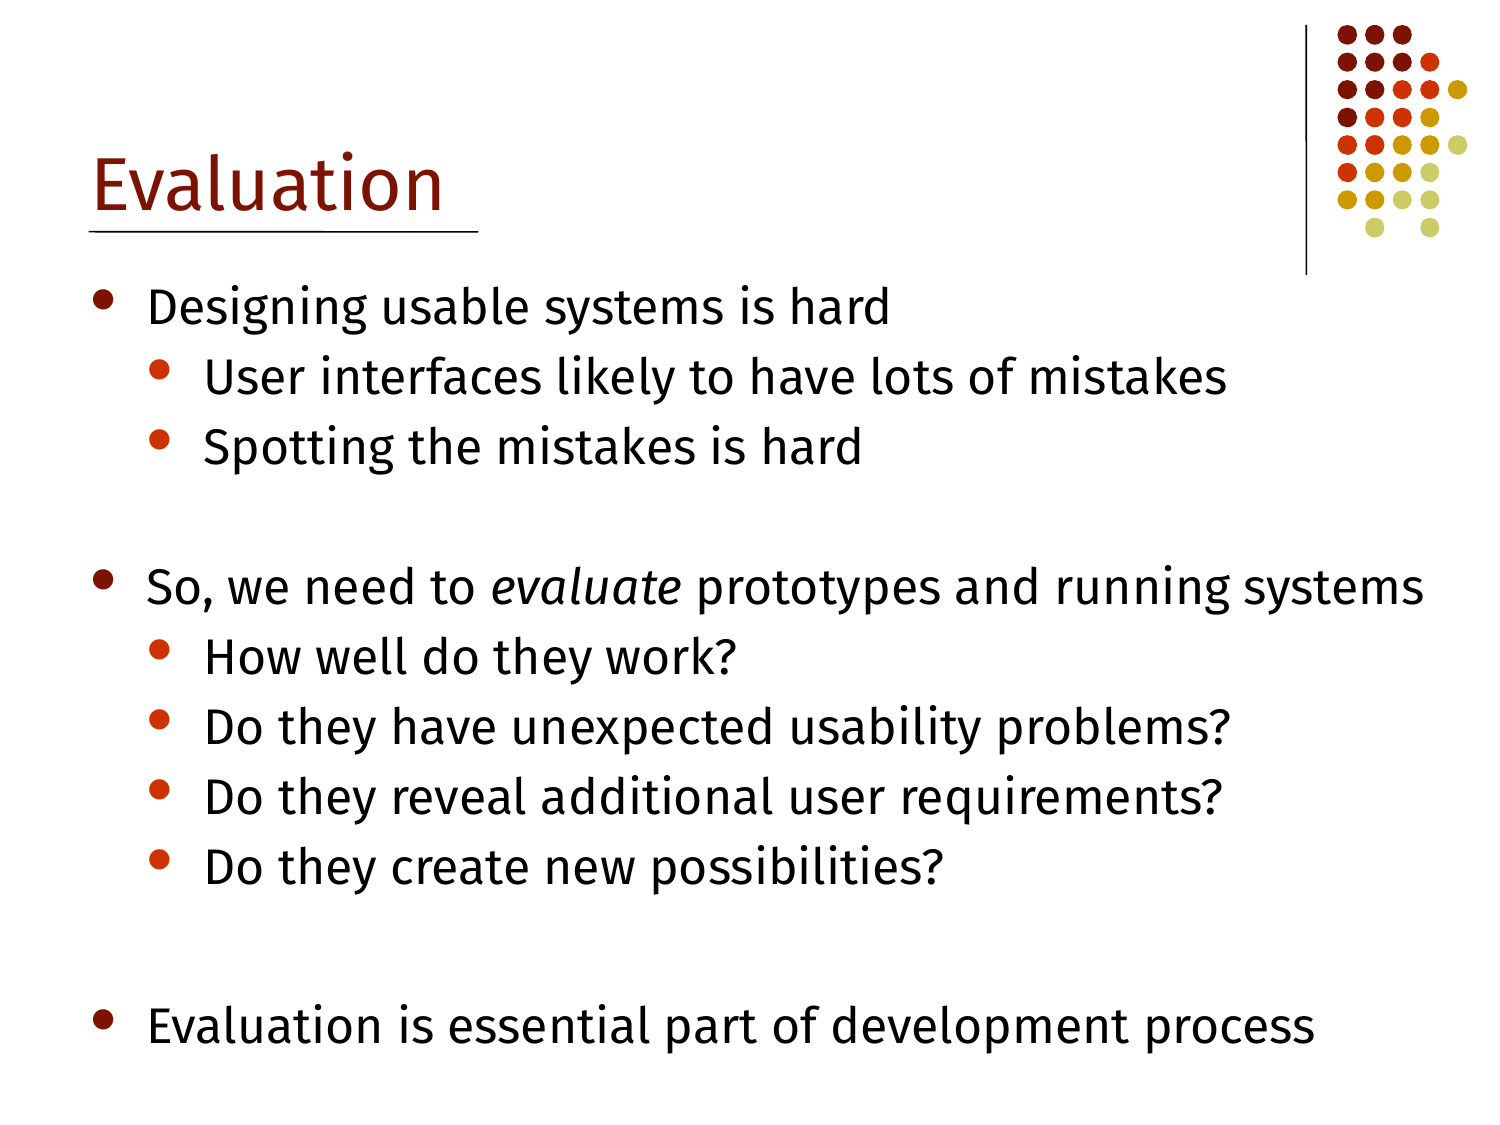

# Evaluation
Designing usable systems is hard
User interfaces likely to have lots of mistakes
Spotting the mistakes is hard

So, we need to evaluate prototypes and running systems
How well do they work?
Do they have unexpected usability problems?
Do they reveal additional user requirements?
Do they create new possibilities?

Evaluation is essential part of development process